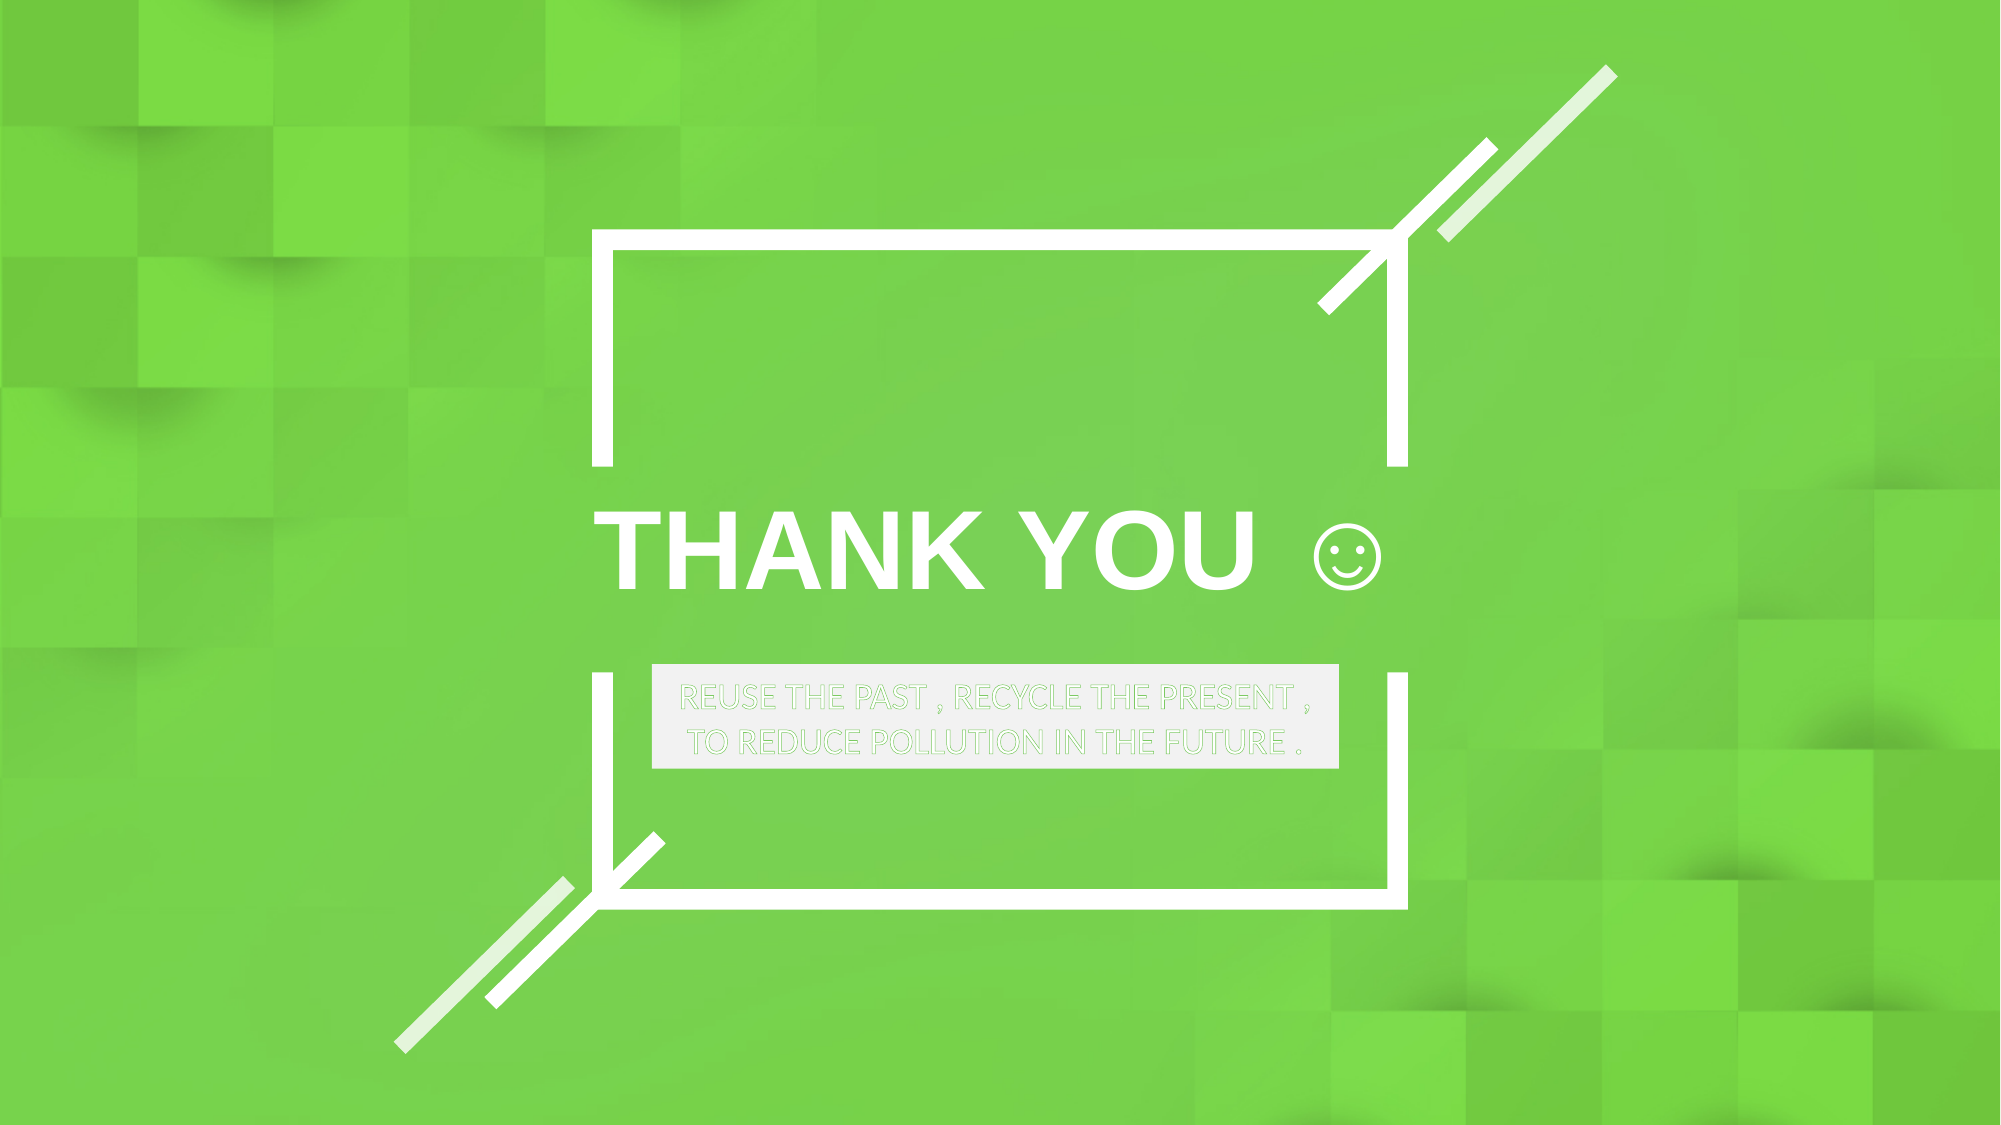

THANK YOU ☺
REUSE THE PAST , RECYCLE THE PRESENT , TO REDUCE POLLUTION IN THE FUTURE .